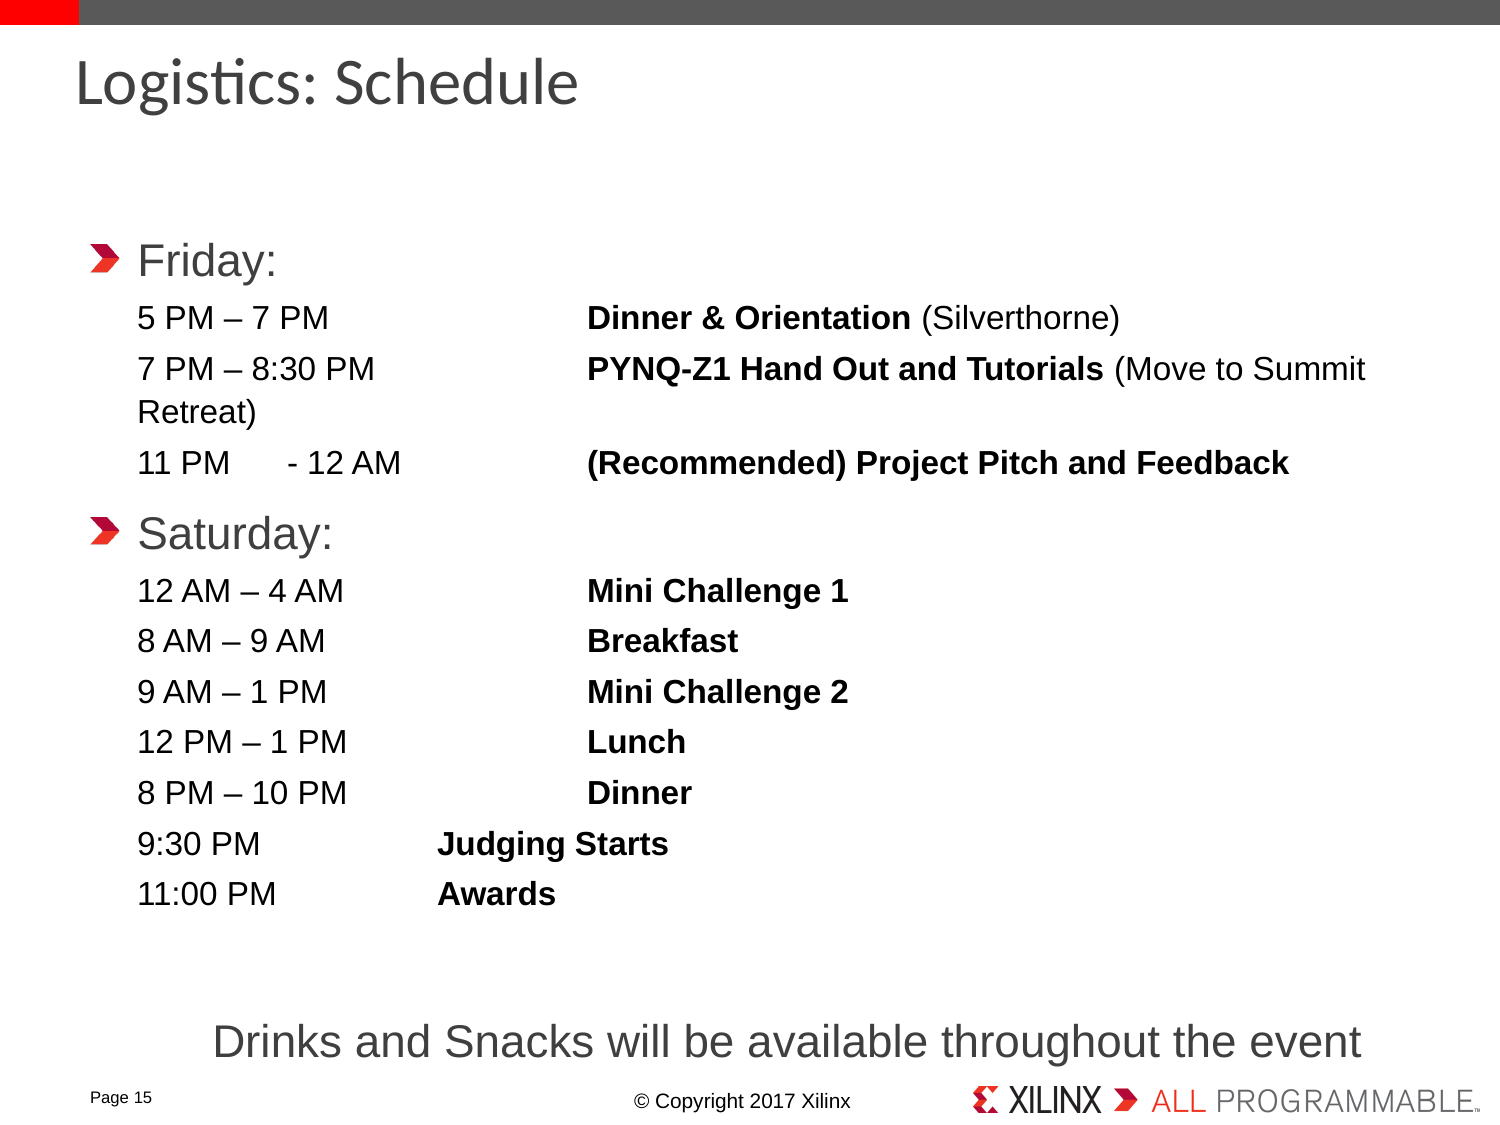

# Logistics: Schedule
Friday:
5 PM – 7 PM 		Dinner & Orientation (Silverthorne)
7 PM – 8:30 PM		PYNQ-Z1 Hand Out and Tutorials (Move to Summit Retreat)
11 PM	- 12 AM		(Recommended) Project Pitch and Feedback
Saturday:
12 AM – 4 AM		Mini Challenge 1
8 AM – 9 AM		Breakfast
9 AM – 1 PM		Mini Challenge 2
12 PM – 1 PM		Lunch
8 PM – 10 PM		Dinner
9:30 PM		Judging Starts
11:00 PM		Awards

Drinks and Snacks will be available throughout the event

Page 15